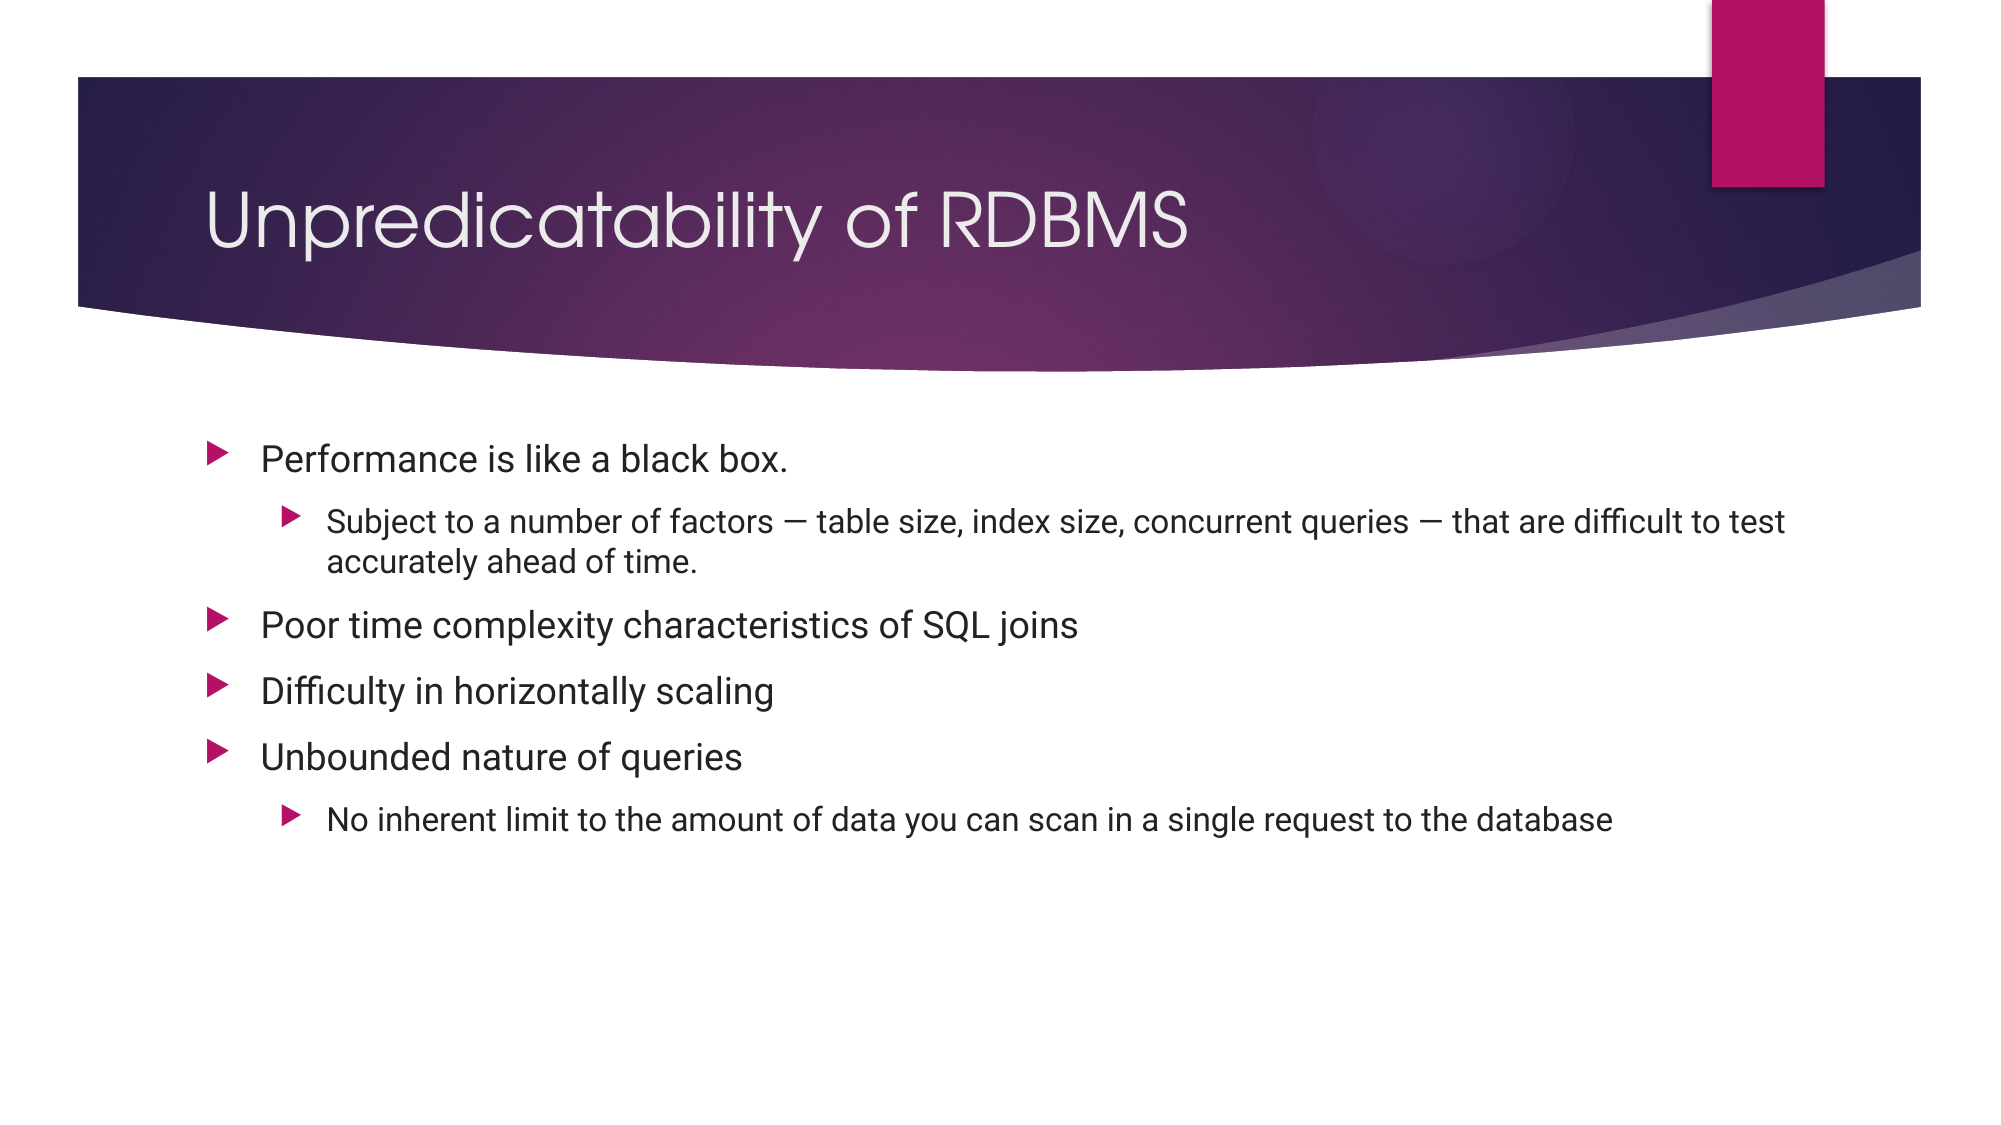

# Unpredicatability of RDBMS
Performance is like a black box.
Subject to a number of factors — table size, index size, concurrent queries — that are difficult to test accurately ahead of time.
Poor time complexity characteristics of SQL joins
Difficulty in horizontally scaling
Unbounded nature of queries
No inherent limit to the amount of data you can scan in a single request to the database